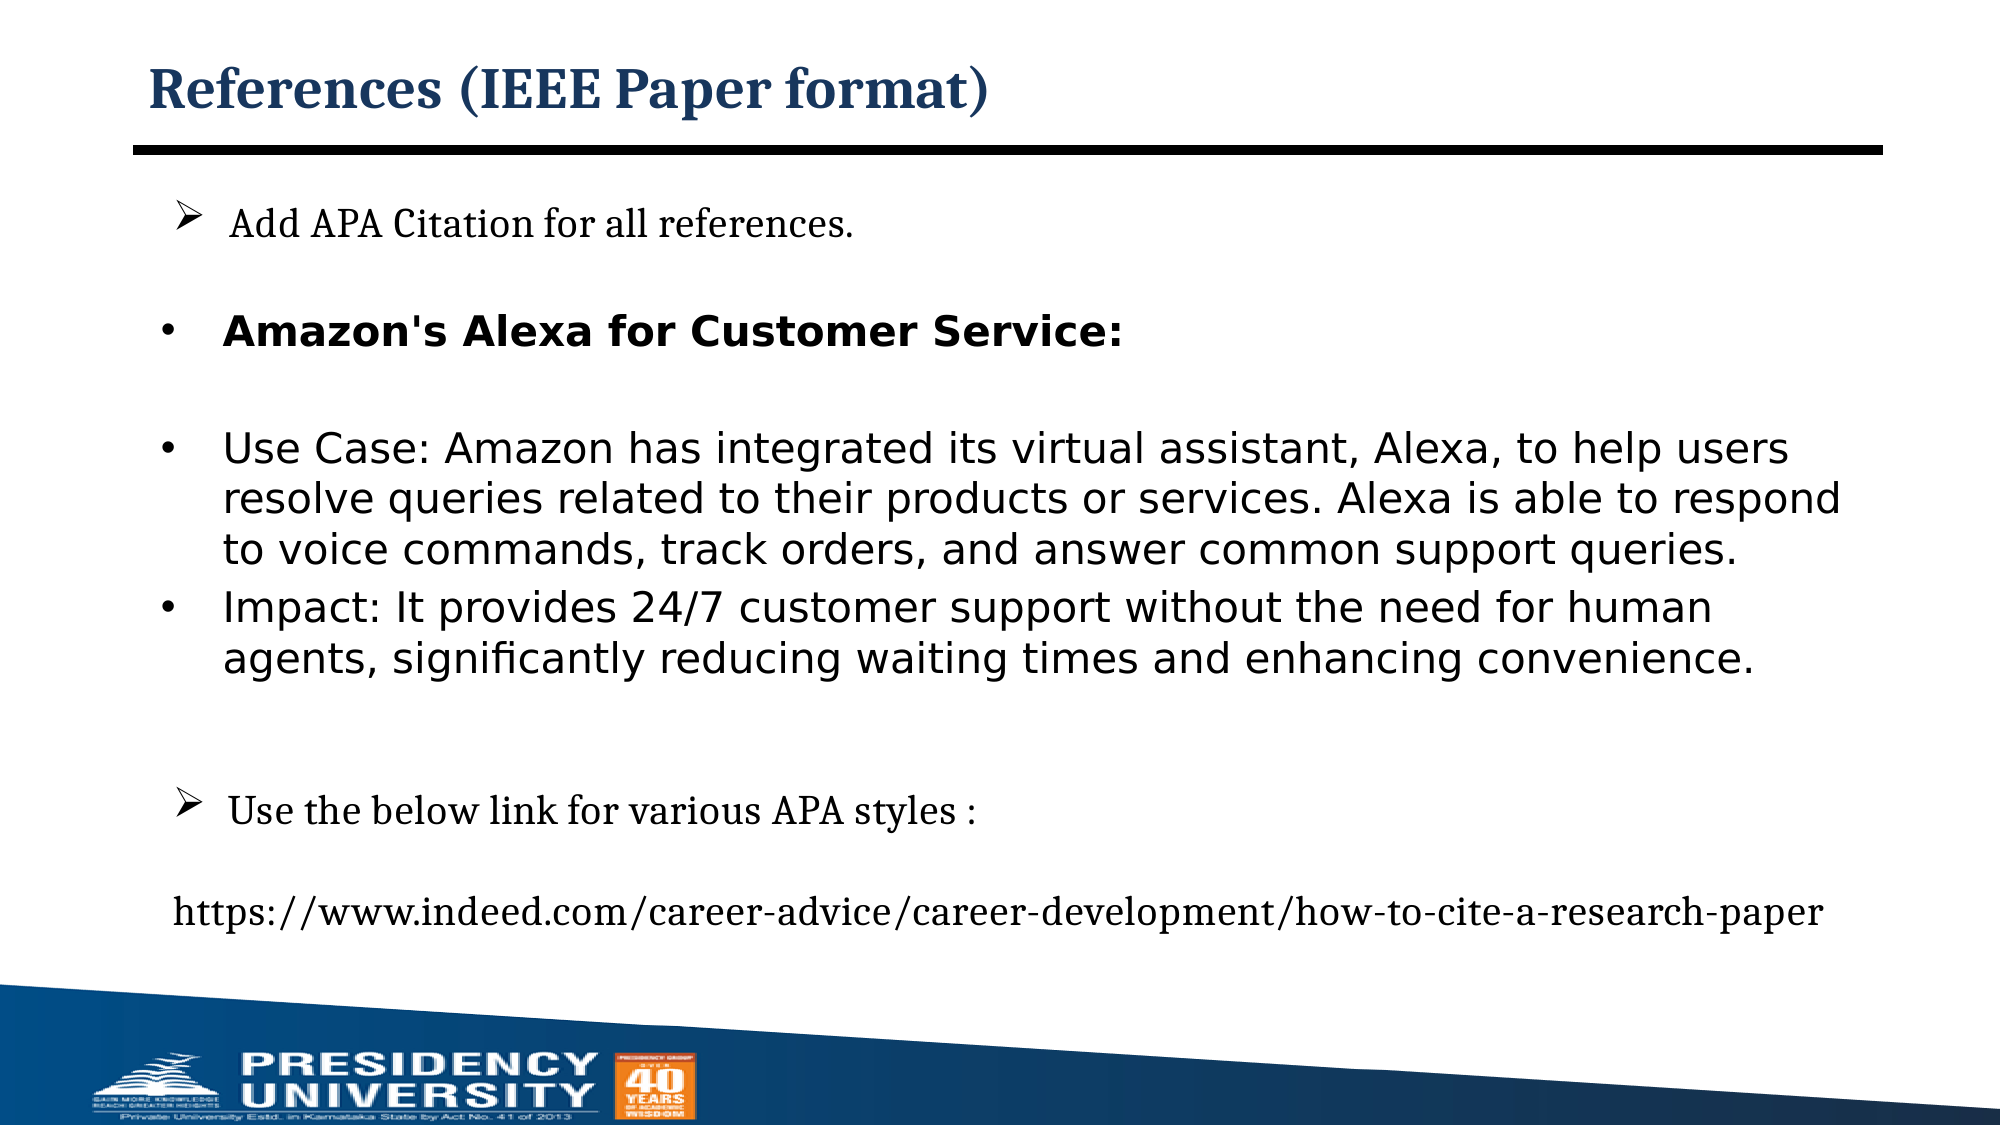

# References (IEEE Paper format)
Add APA Citation for all references.

Amazon's Alexa for Customer Service:

Use Case: Amazon has integrated its virtual assistant, Alexa, to help users resolve queries related to their products or services. Alexa is able to respond to voice commands, track orders, and answer common support queries.
Impact: It provides 24/7 customer support without the need for human agents, significantly reducing waiting times and enhancing convenience.

Use the below link for various APA styles :

https://www.indeed.com/career-advice/career-development/how-to-cite-a-research-paper